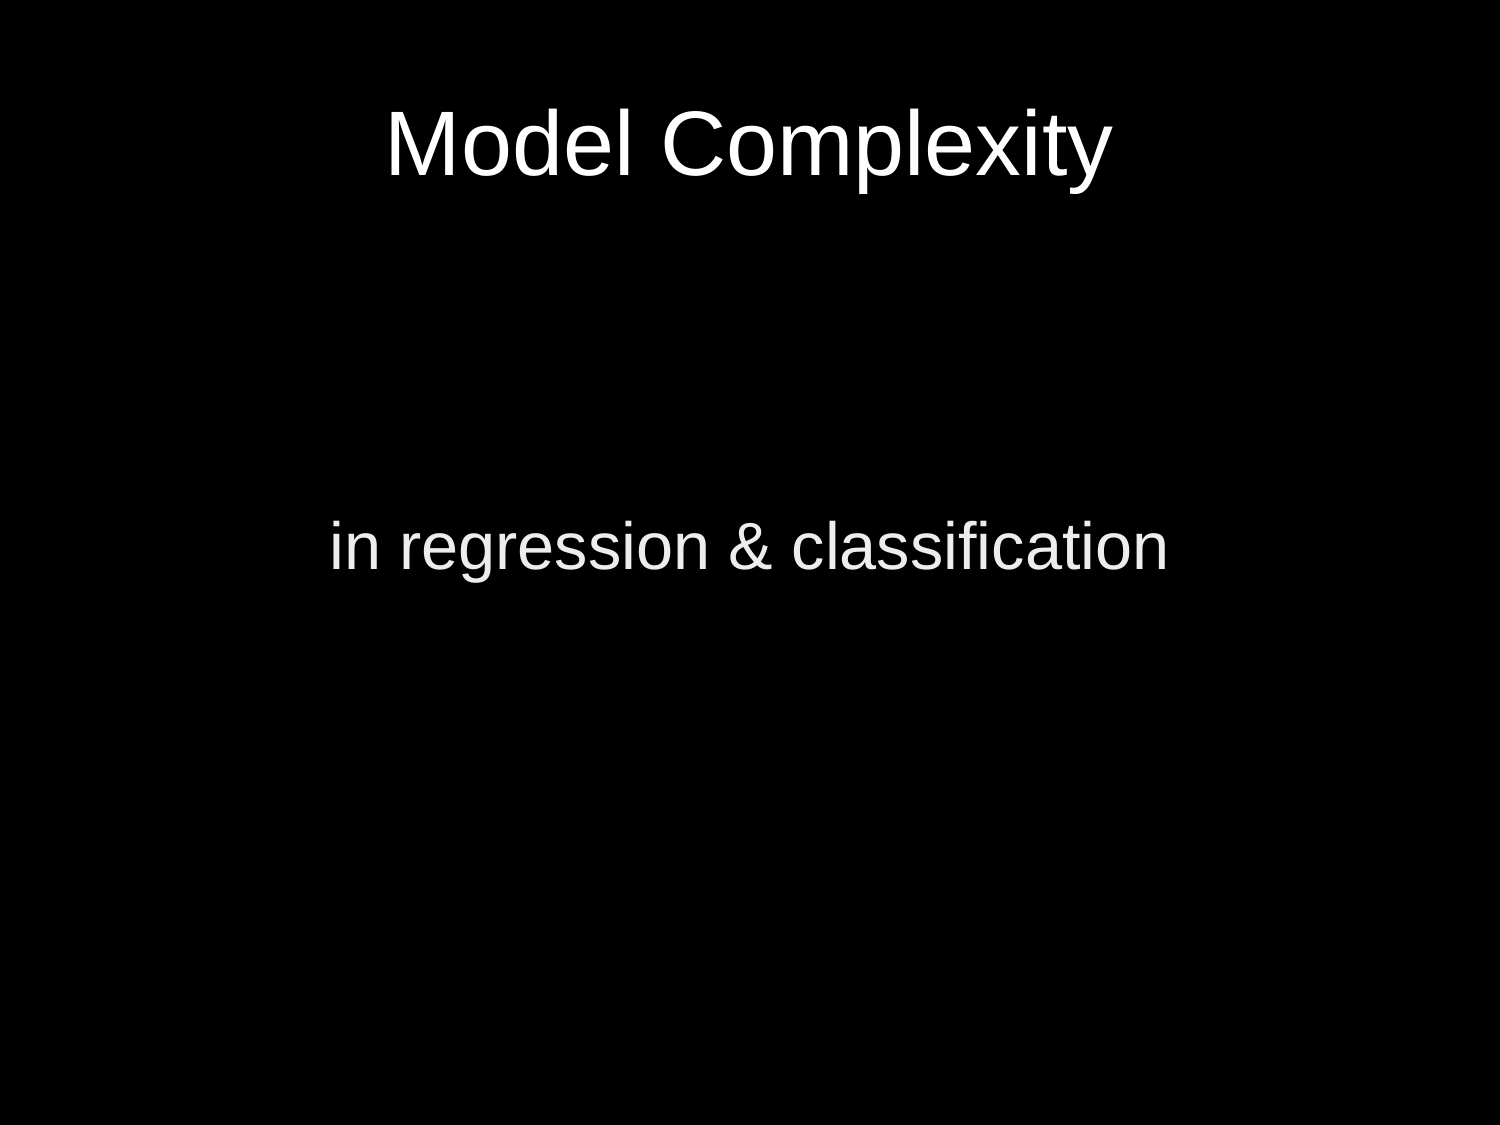

# Model Complexity
in regression & classification
31